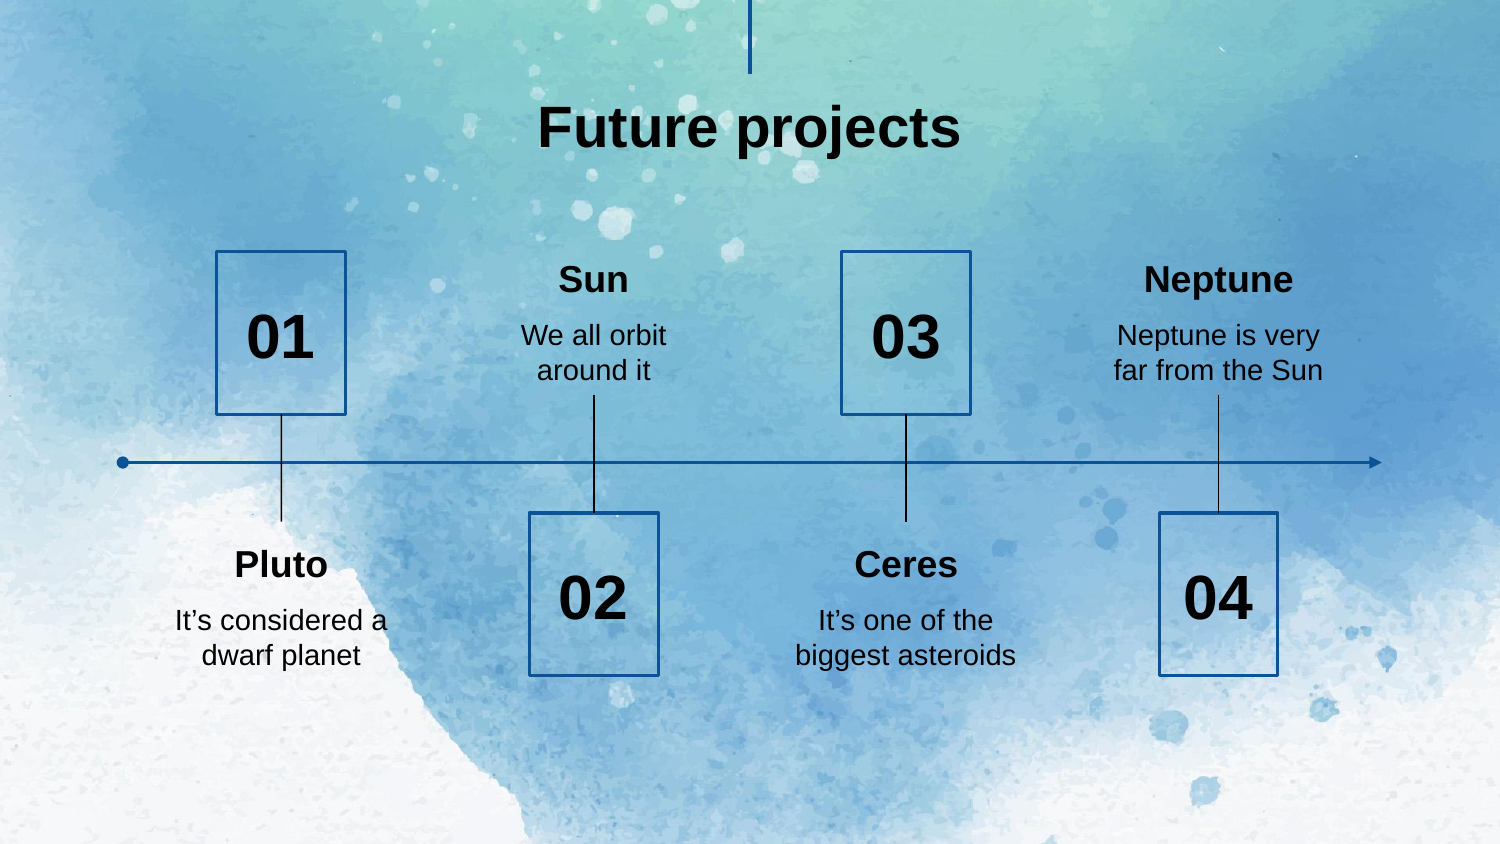

# Future projects
Sun
Neptune
01
03
We all orbit around it
Neptune is very far from the Sun
02
04
Pluto
Ceres
It’s considered a dwarf planet
It’s one of the biggest asteroids